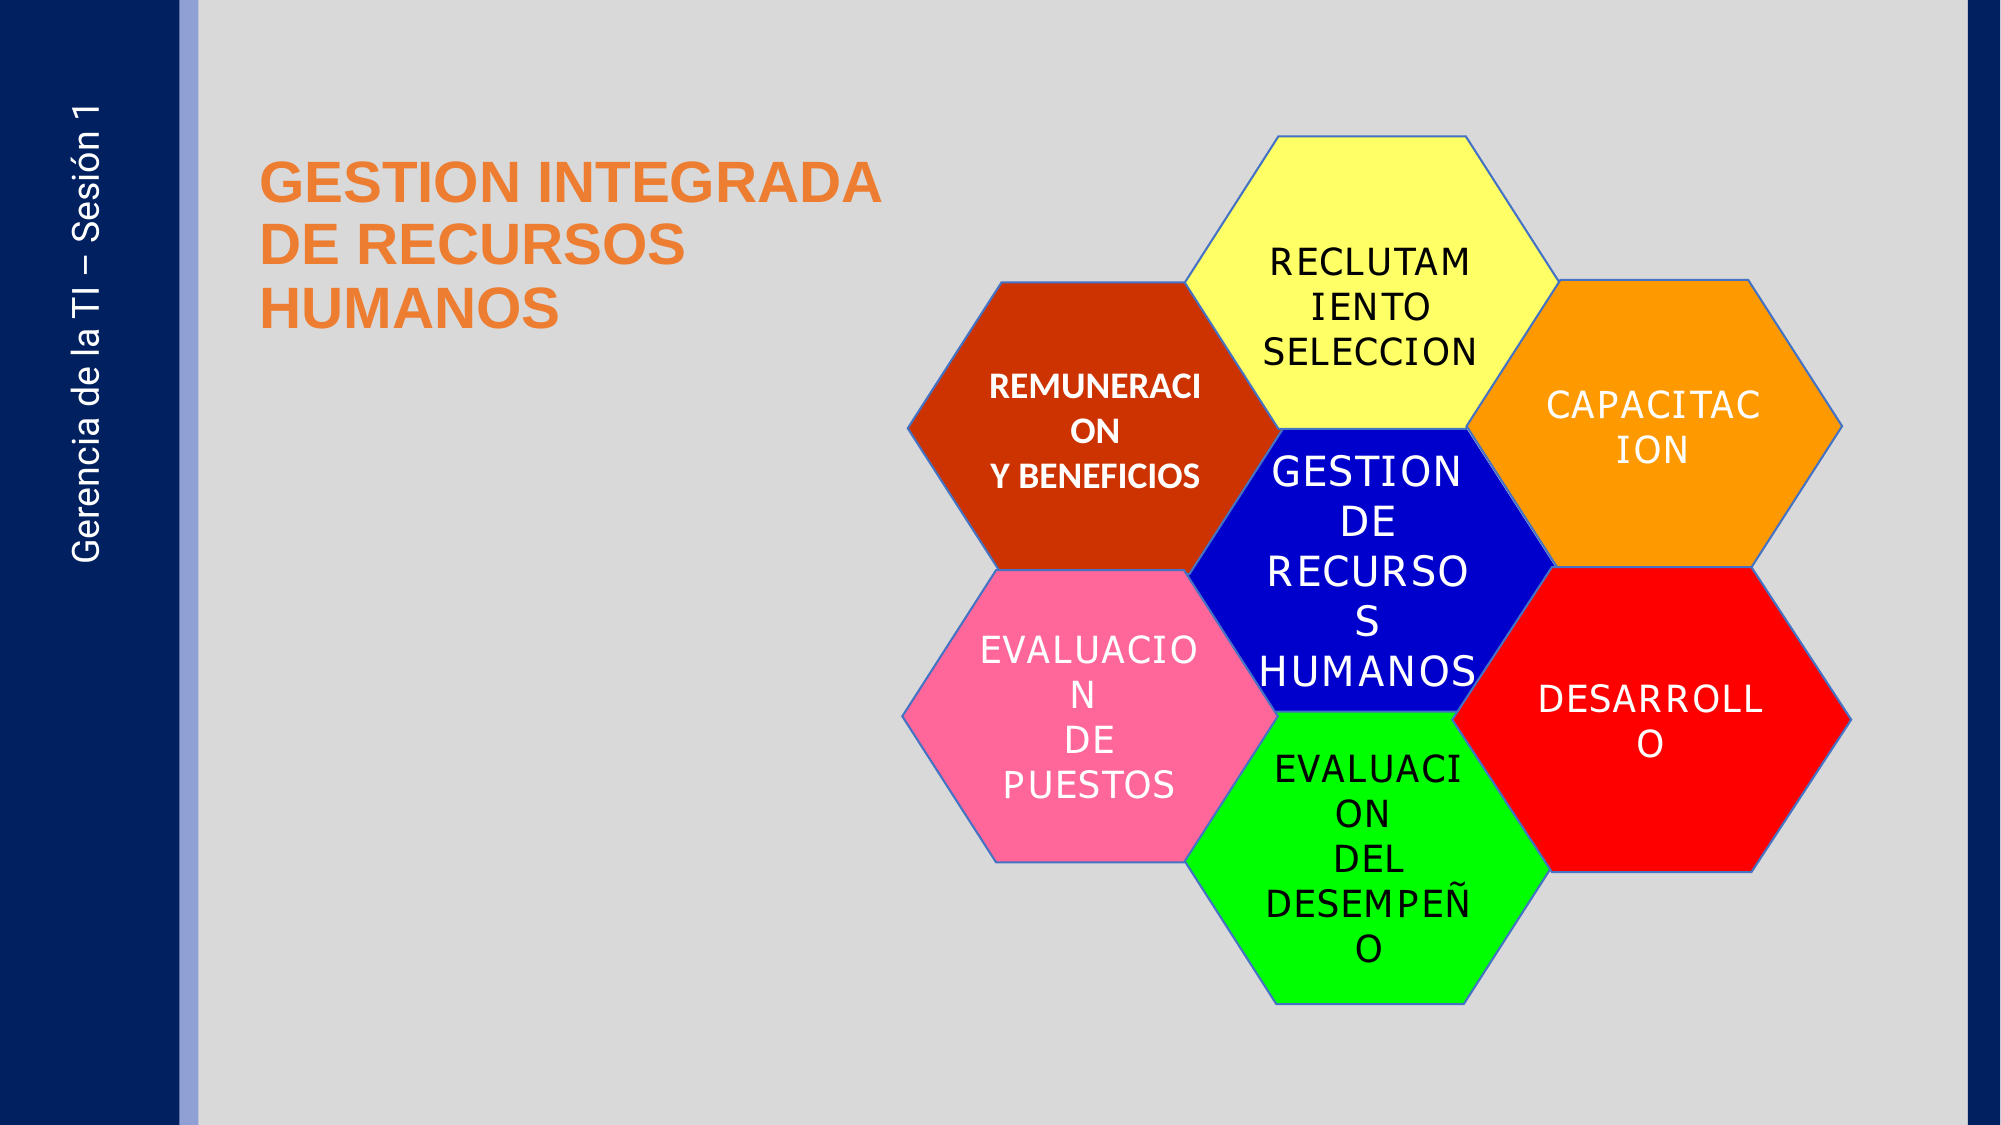

RECLUTAMIENTO
SELECCION
GESTION INTEGRADA
DE RECURSOS HUMANOS
CAPACITACION

REMUNERACION
Y BENEFICIOS

GESTION
DE
RECURSOS
HUMANOS
Gerencia de la TI – Sesión 1

DESARROLLO

EVALUACION
DE
PUESTOS
EVALUACION
DEL
DESEMPEÑO